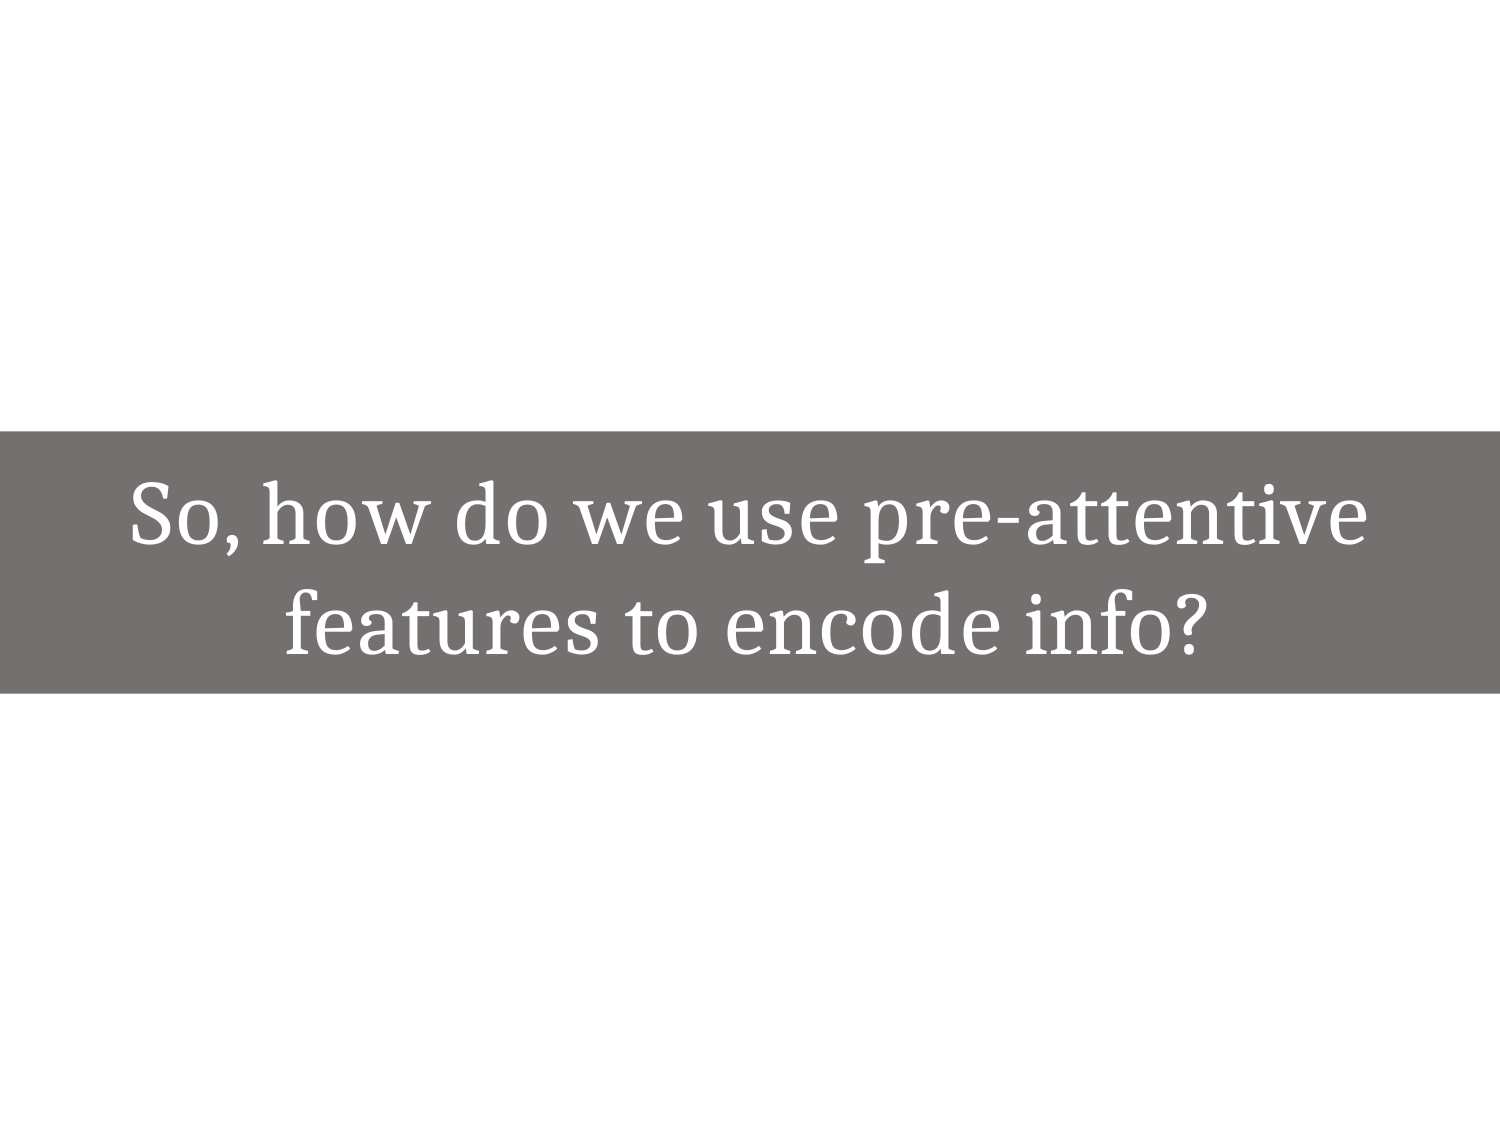

So, how do we use pre-attentive features to encode info?